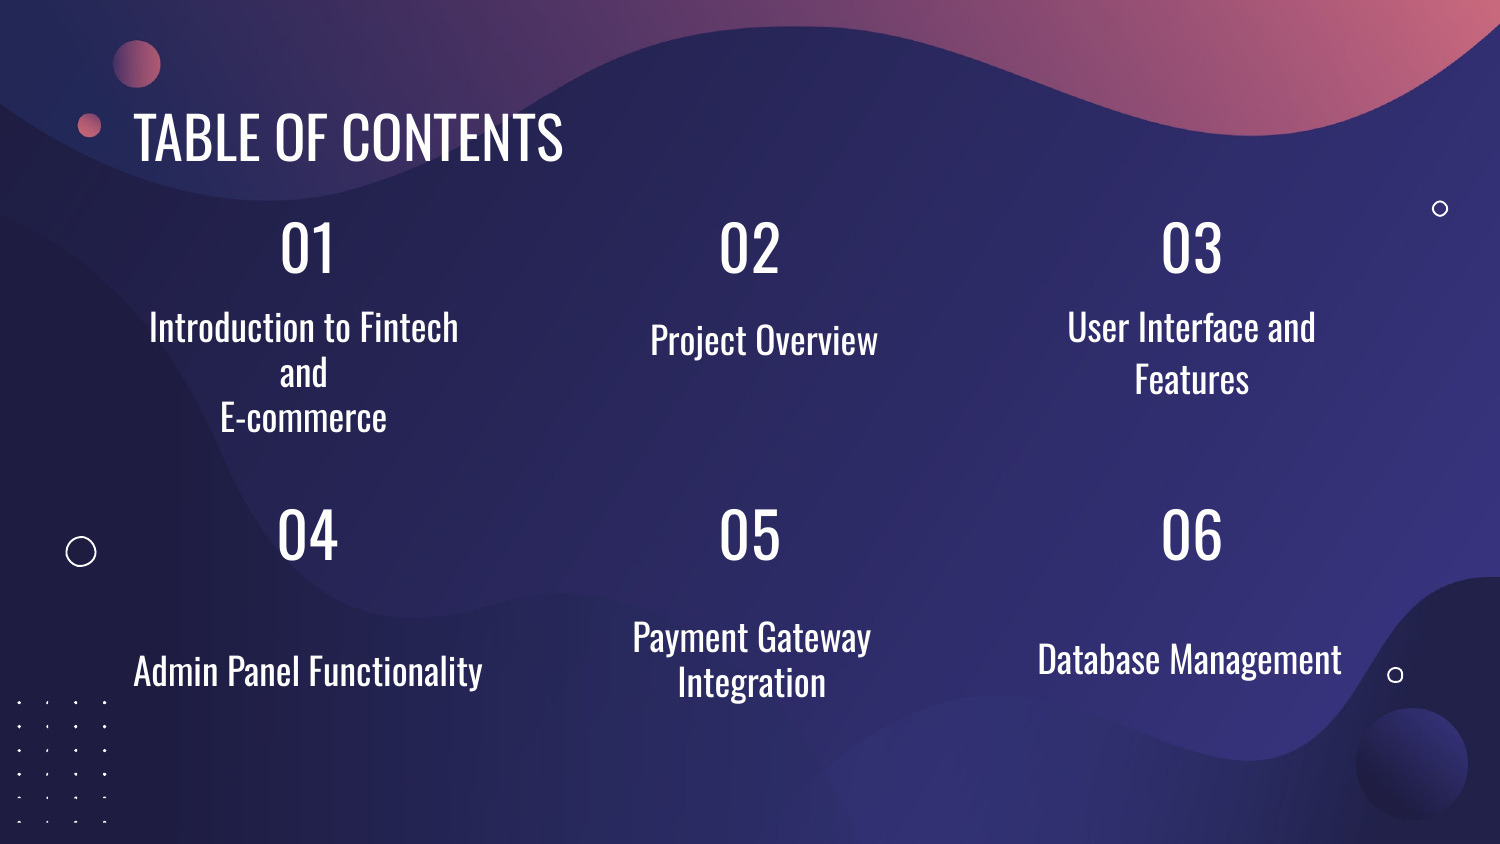

# TABLE OF CONTENTS

01
02
03
Introduction to Fintech and
E-commerce
Project Overview
User Interface and Features

04
05
06
Payment Gateway Integration
Admin Panel Functionality
Database Management